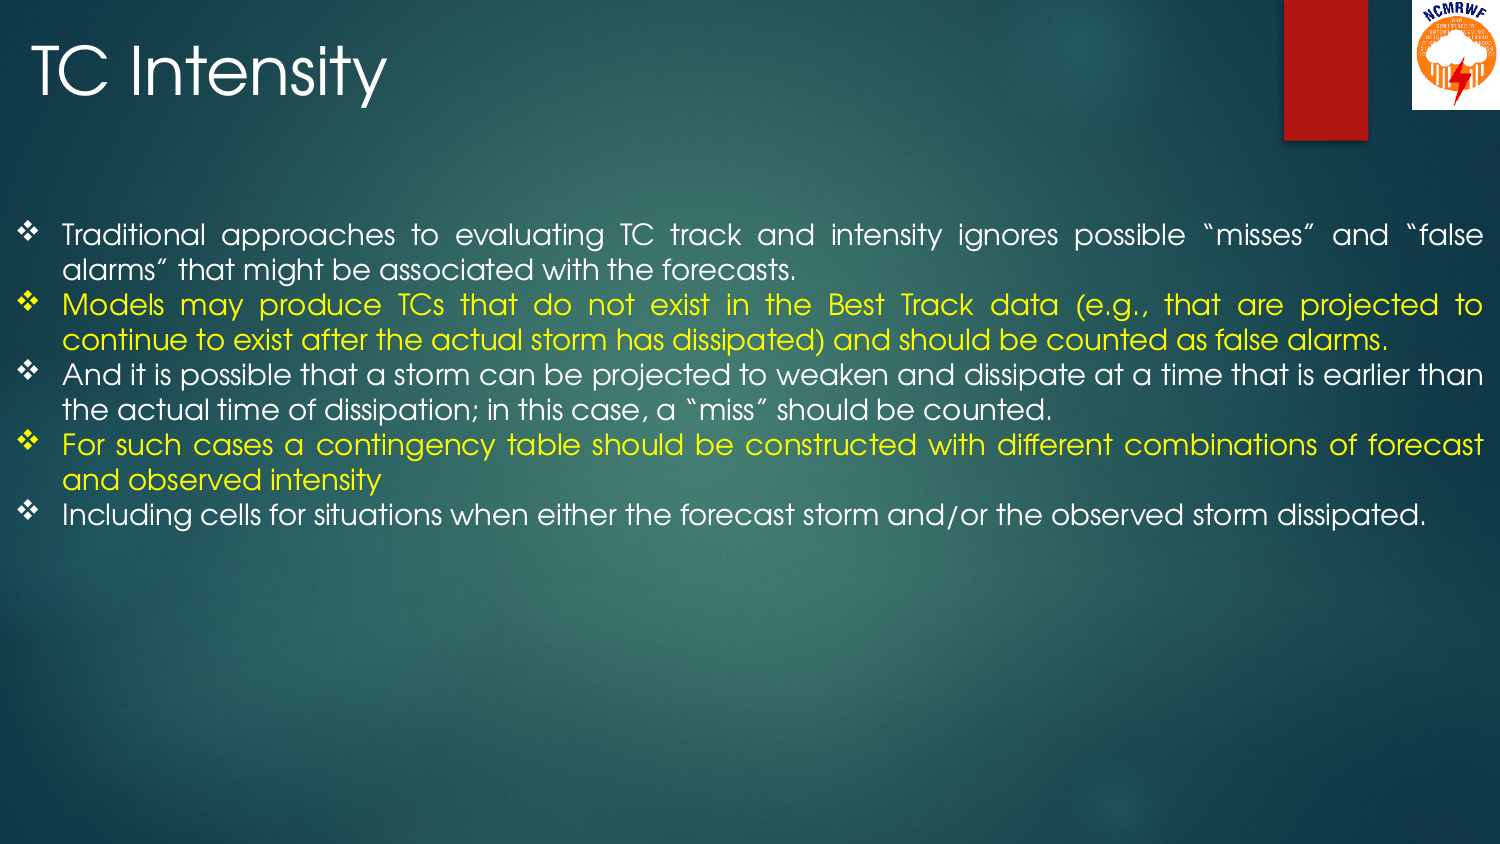

TC Intensity
Traditional approaches to evaluating TC track and intensity ignores possible “misses” and “false alarms” that might be associated with the forecasts.
Models may produce TCs that do not exist in the Best Track data (e.g., that are projected to continue to exist after the actual storm has dissipated) and should be counted as false alarms.
And it is possible that a storm can be projected to weaken and dissipate at a time that is earlier than the actual time of dissipation; in this case, a “miss” should be counted.
For such cases a contingency table should be constructed with different combinations of forecast and observed intensity
Including cells for situations when either the forecast storm and/or the observed storm dissipated.